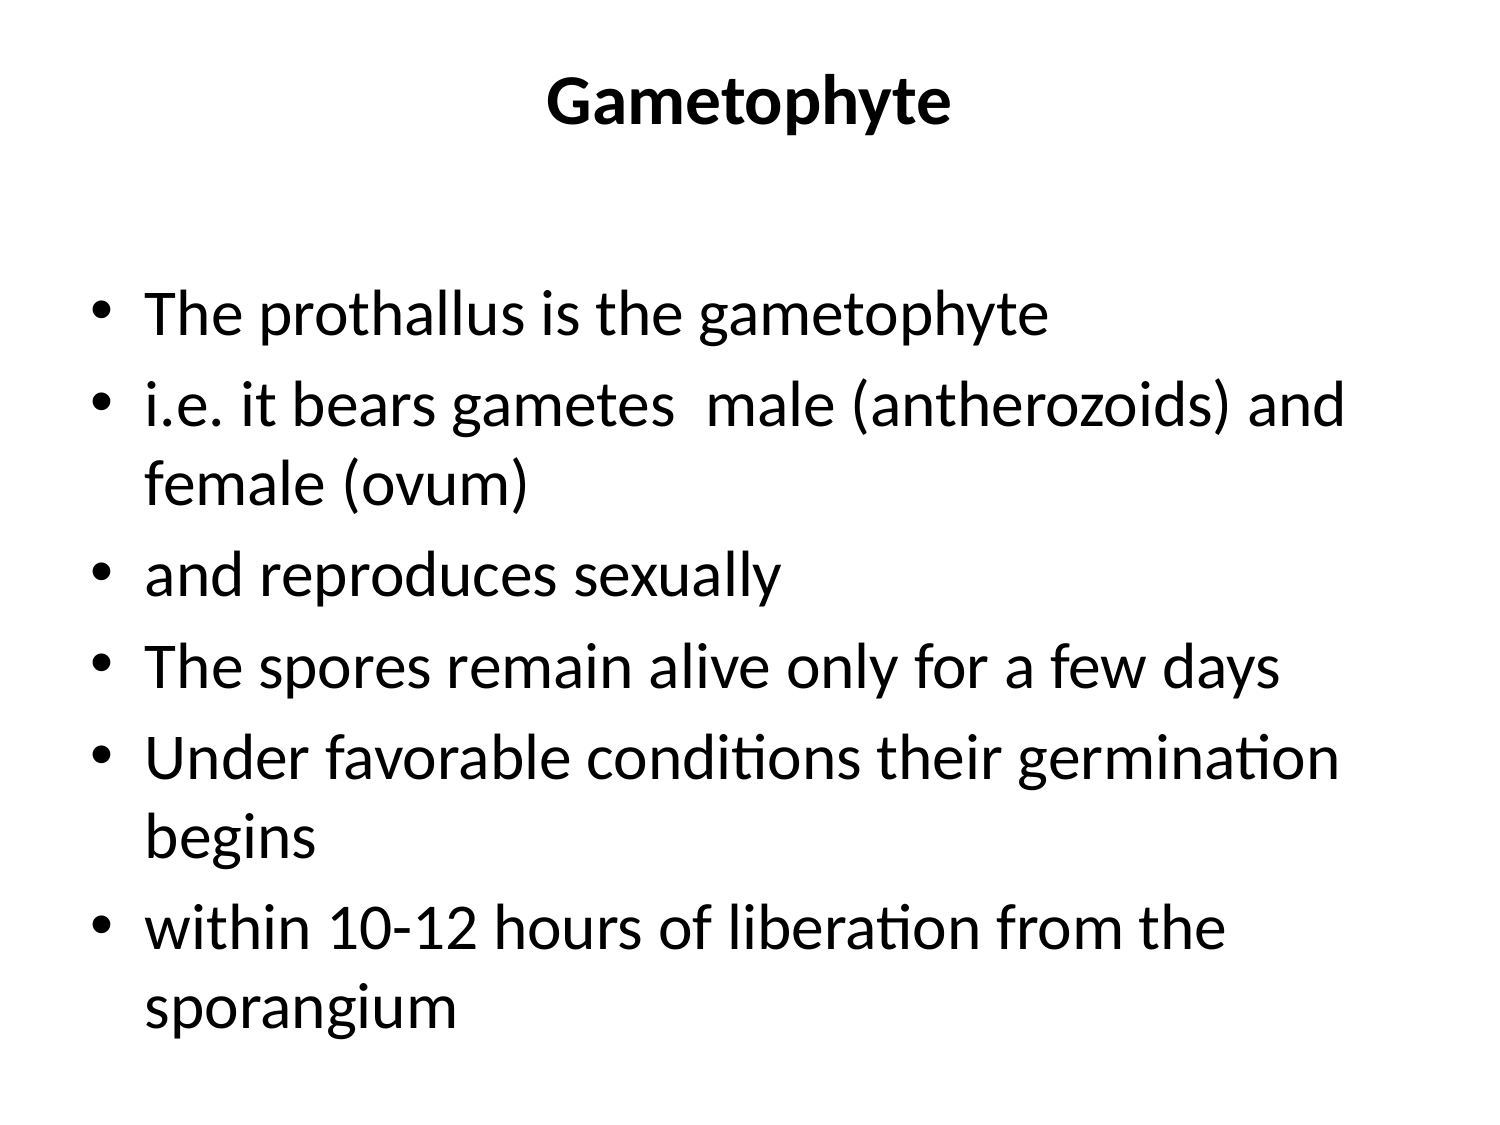

# Gametophyte
The prothallus is the gametophyte
i.e. it bears gametes  male (antherozoids) and female (ovum)
and reproduces sexually
The spores remain alive only for a few days
Under favorable conditions their germination begins
within 10-12 hours of liberation from the sporangium